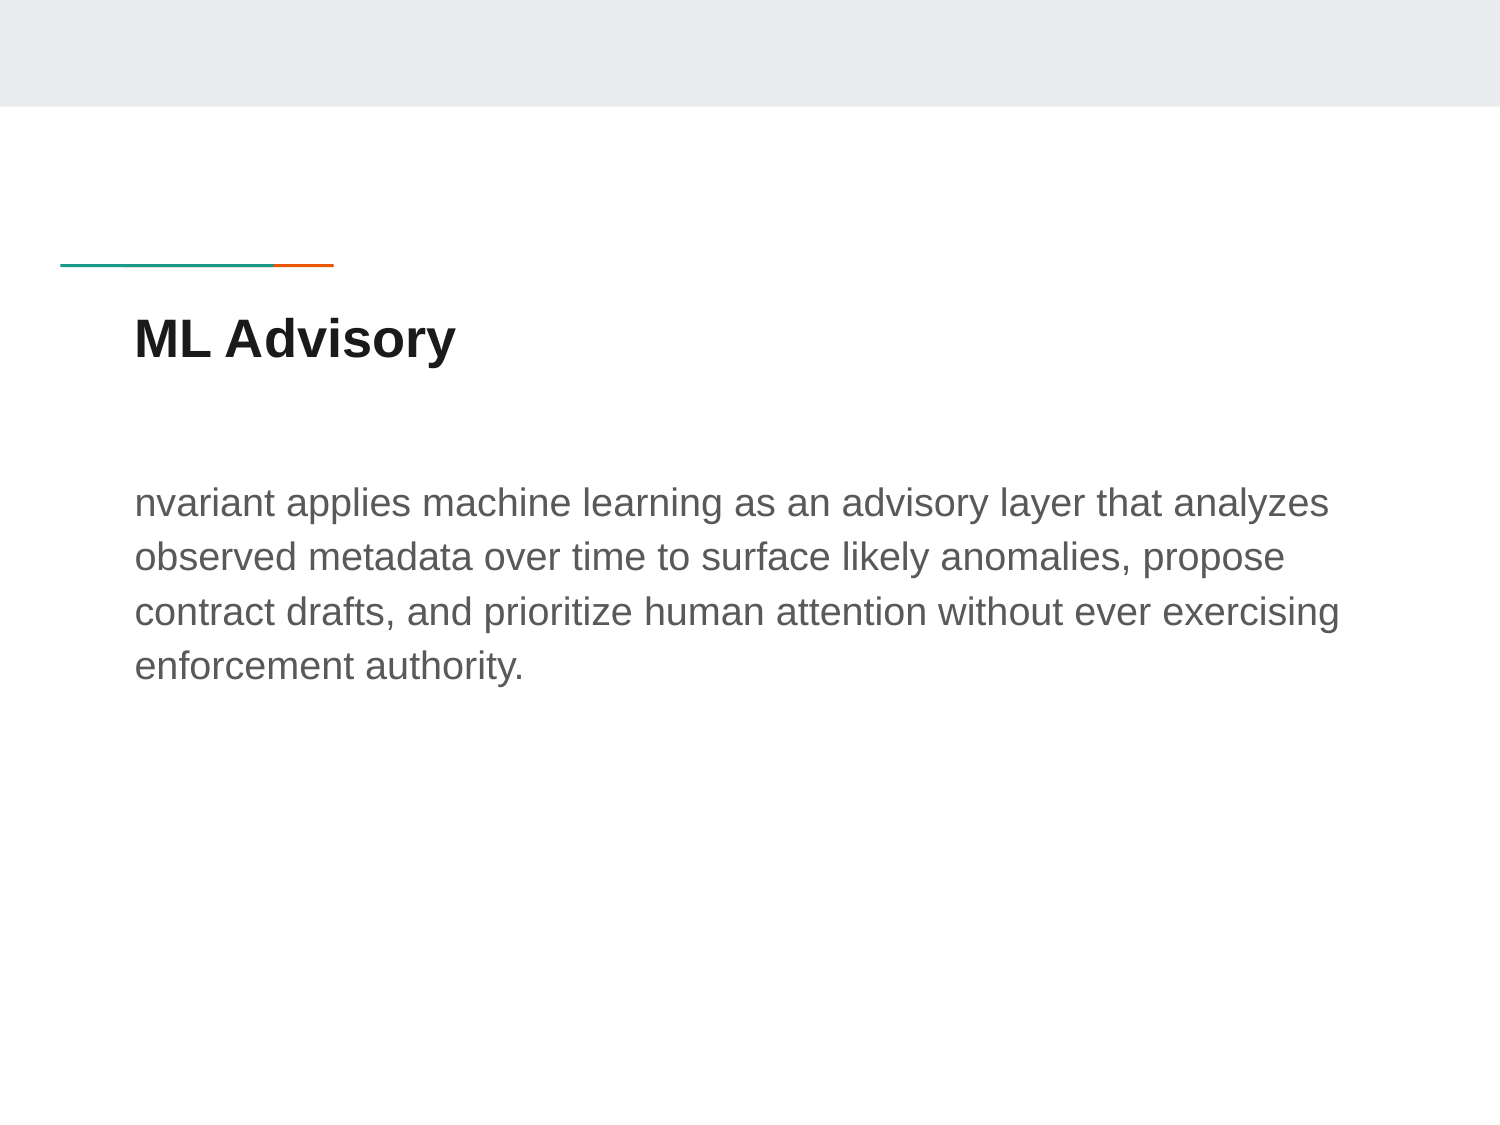

# ML Advisory
nvariant applies machine learning as an advisory layer that analyzes observed metadata over time to surface likely anomalies, propose contract drafts, and prioritize human attention without ever exercising enforcement authority.